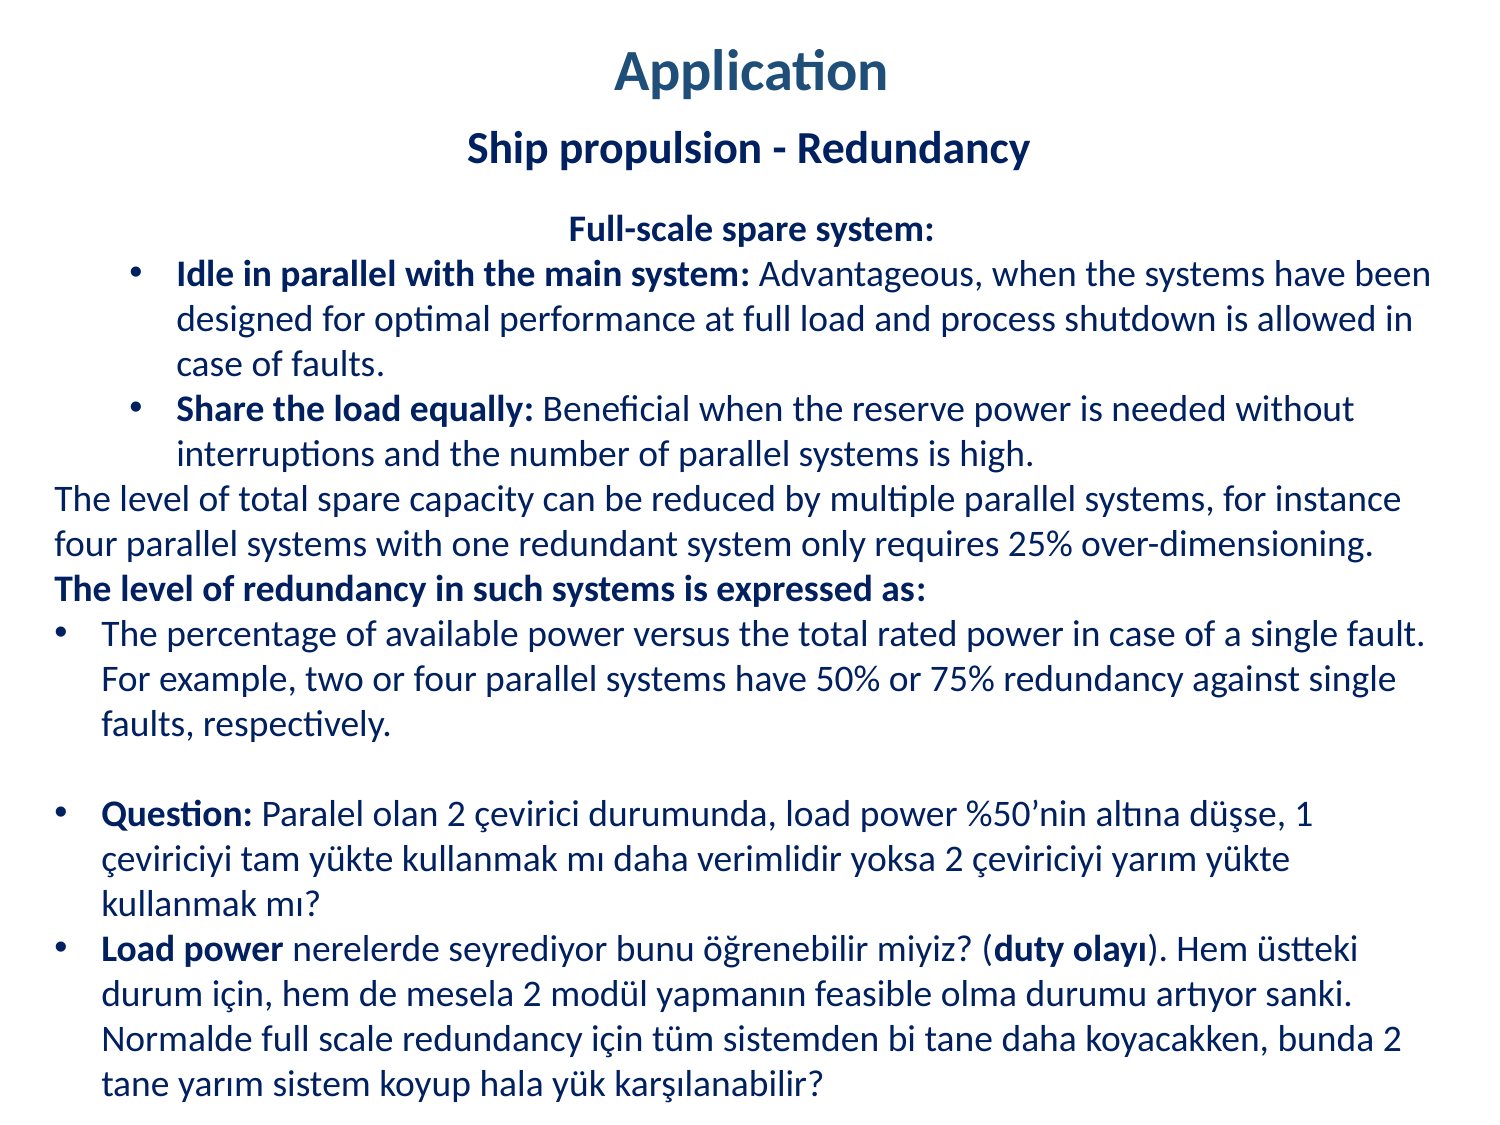

Application
Ship propulsion - Redundancy
Full-scale spare system:
Idle in parallel with the main system: Advantageous, when the systems have been designed for optimal performance at full load and process shutdown is allowed in case of faults.
Share the load equally: Beneficial when the reserve power is needed without interruptions and the number of parallel systems is high.
The level of total spare capacity can be reduced by multiple parallel systems, for instance four parallel systems with one redundant system only requires 25% over-dimensioning.
The level of redundancy in such systems is expressed as:
The percentage of available power versus the total rated power in case of a single fault. For example, two or four parallel systems have 50% or 75% redundancy against single faults, respectively.

Question: Paralel olan 2 çevirici durumunda, load power %50’nin altına düşse, 1 çeviriciyi tam yükte kullanmak mı daha verimlidir yoksa 2 çeviriciyi yarım yükte kullanmak mı?
Load power nerelerde seyrediyor bunu öğrenebilir miyiz? (duty olayı). Hem üstteki durum için, hem de mesela 2 modül yapmanın feasible olma durumu artıyor sanki. Normalde full scale redundancy için tüm sistemden bi tane daha koyacakken, bunda 2 tane yarım sistem koyup hala yük karşılanabilir?